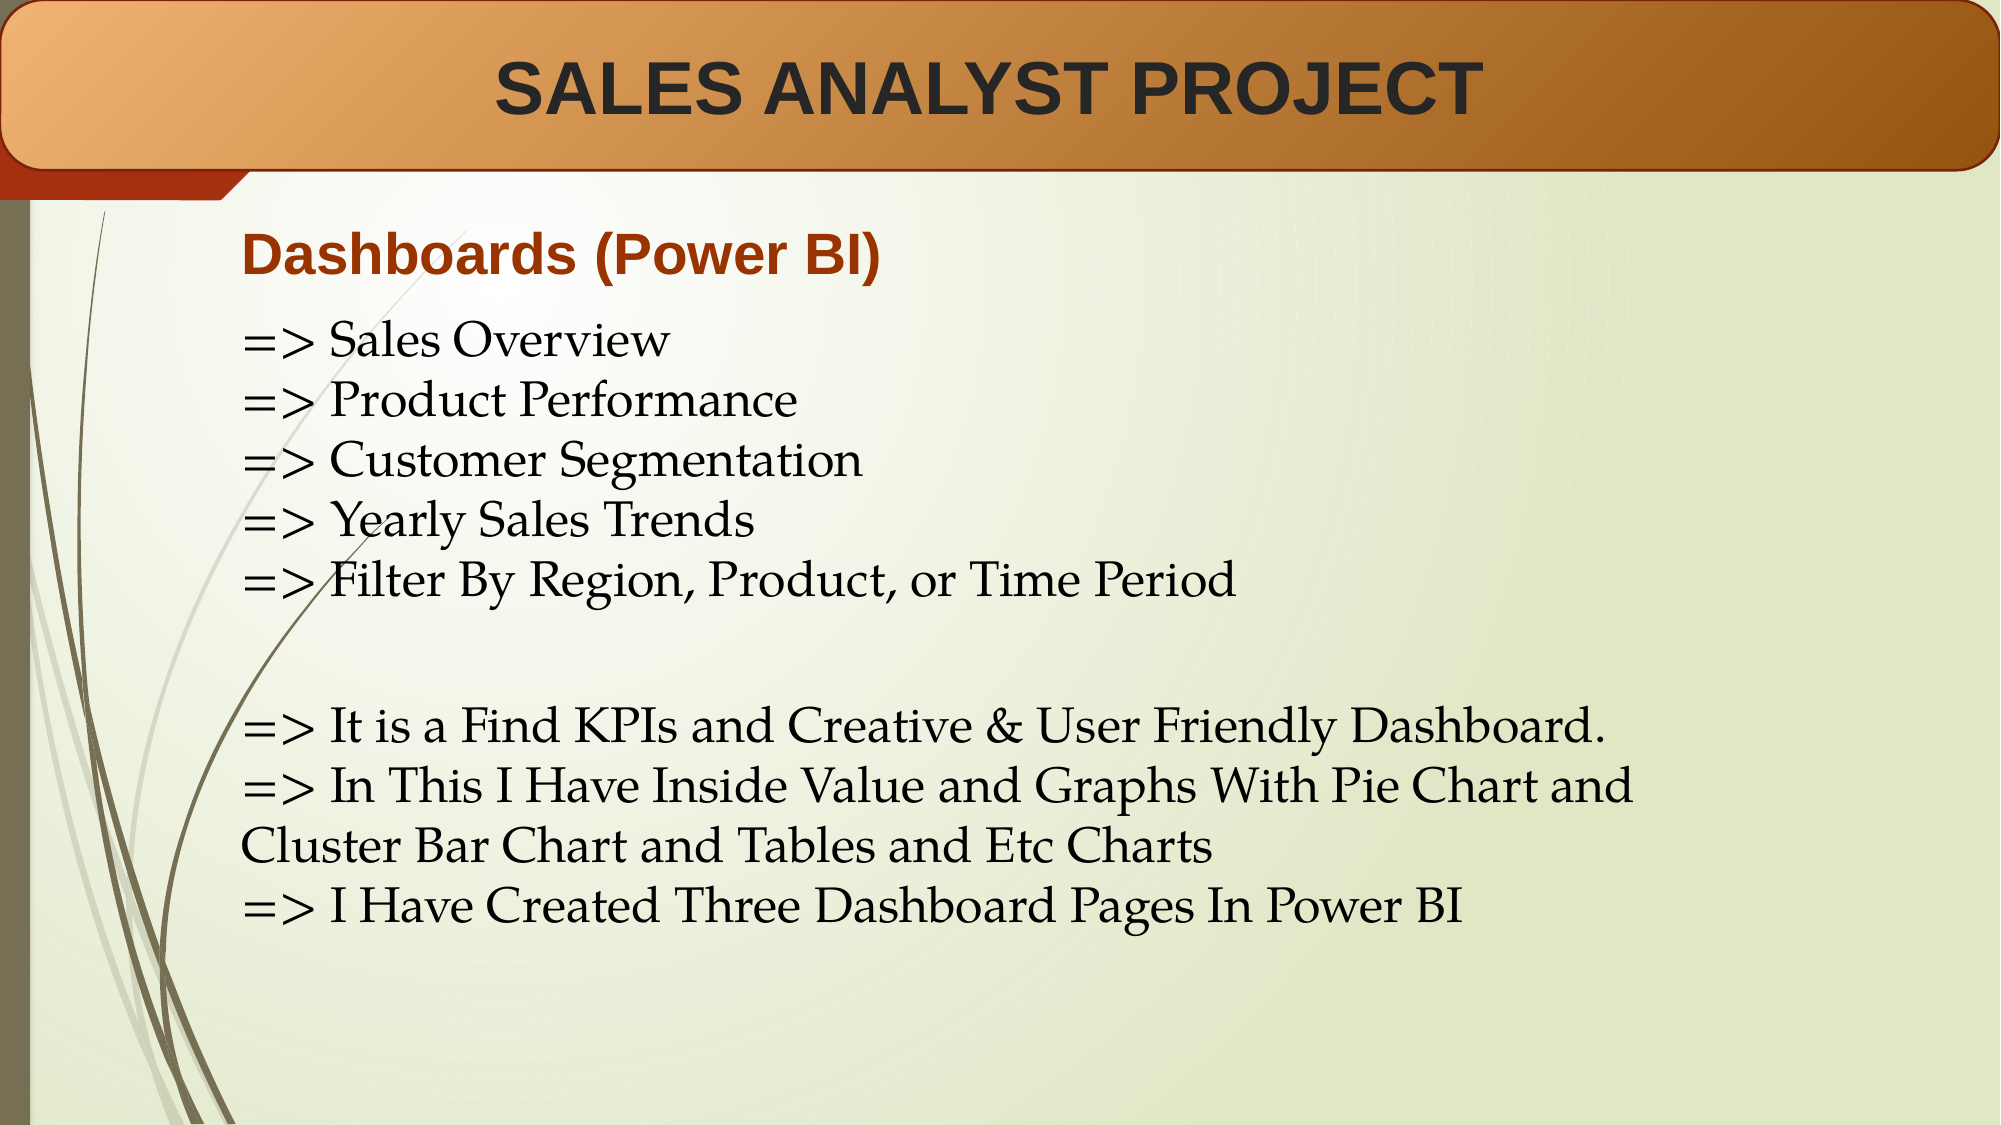

SALES ANALYST PROJECT
Dashboards (Power BI)
=> Sales Overview
=> Product Performance
=> Customer Segmentation
=> Yearly Sales Trends
=> Filter By Region, Product, or Time Period
=> It is a Find KPIs and Creative & User Friendly Dashboard.
=> In This I Have Inside Value and Graphs With Pie Chart and 	Cluster Bar Chart and Tables and Etc Charts
=> I Have Created Three Dashboard Pages In Power BI